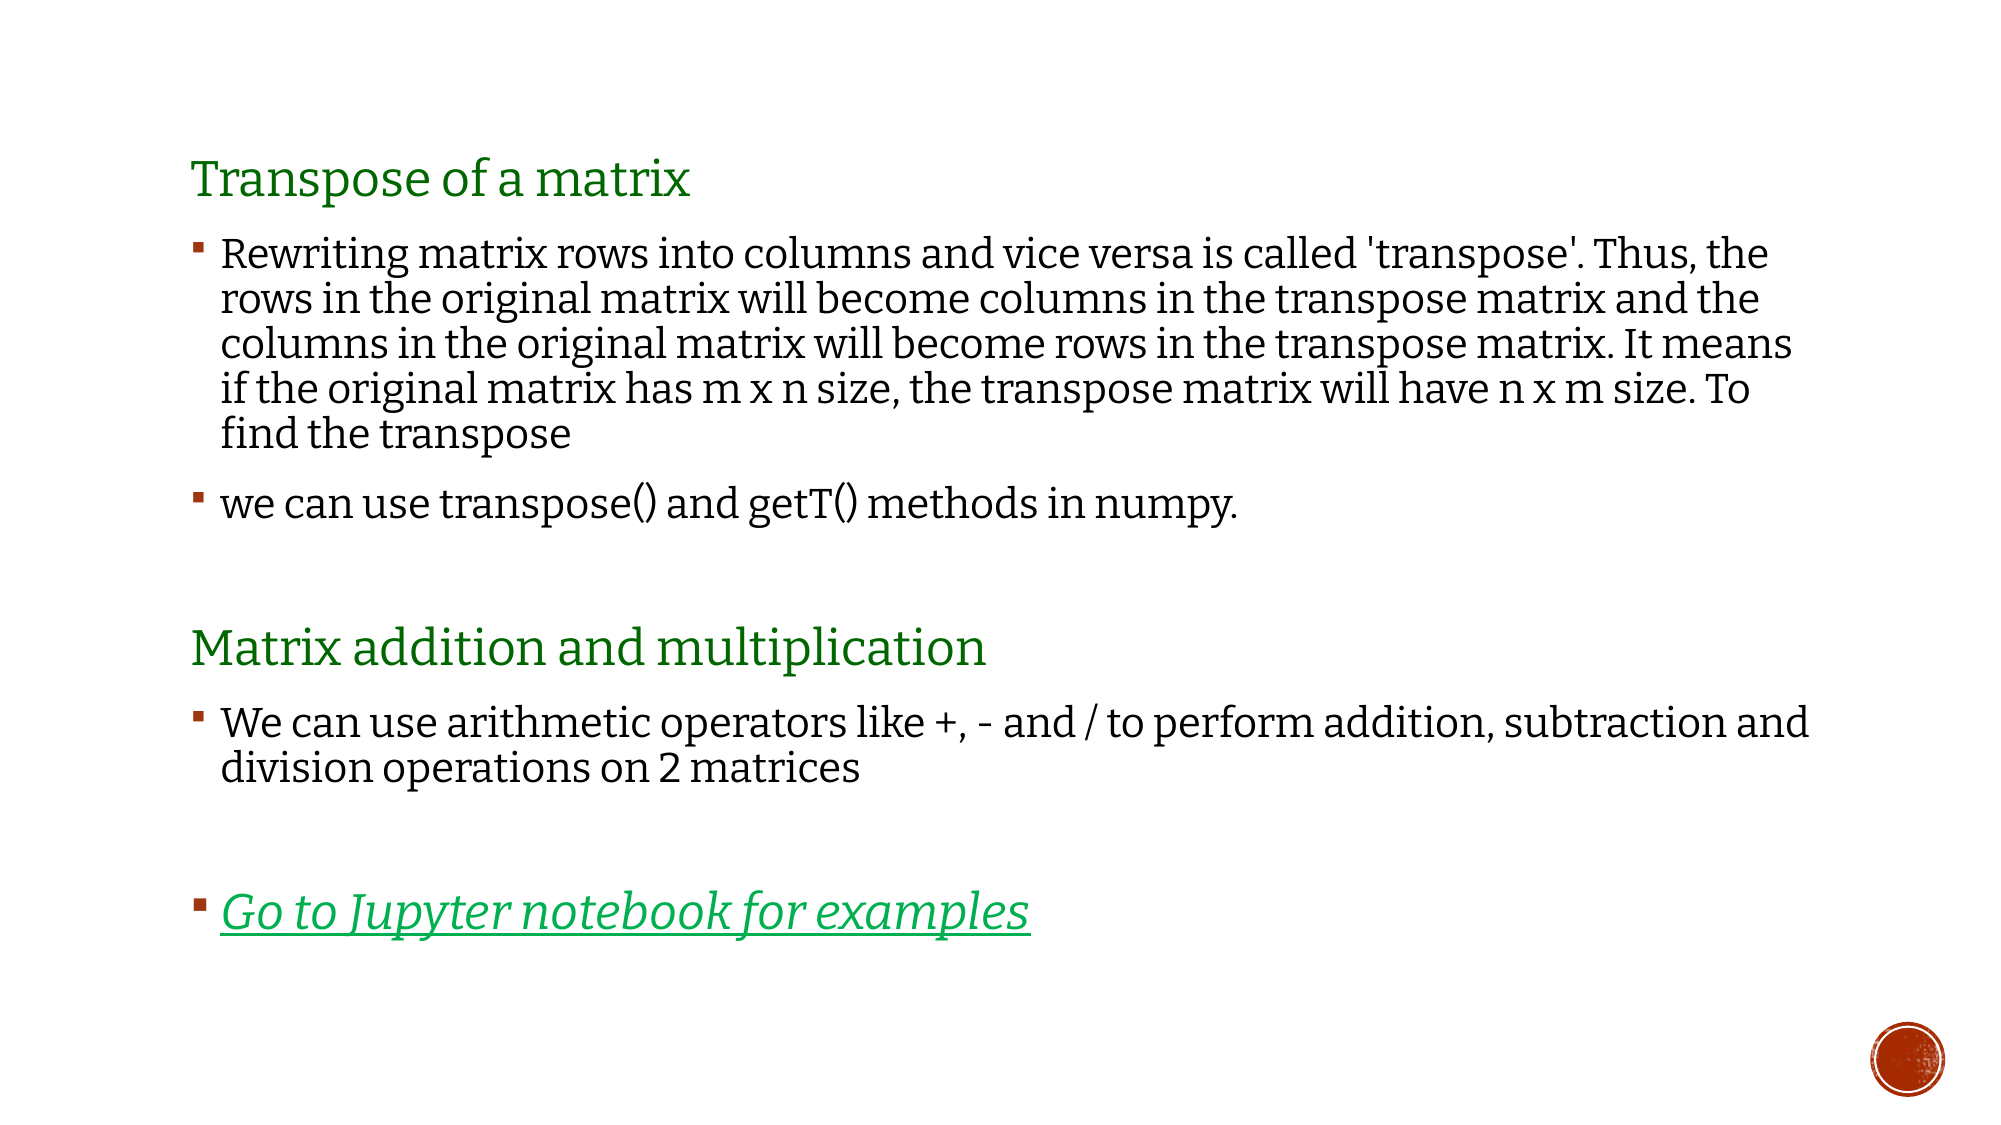

Transpose of a matrix
Rewriting matrix rows into columns and vice versa is called 'transpose'. Thus, the rows in the original matrix will become columns in the transpose matrix and the columns in the original matrix will become rows in the transpose matrix. It means if the original matrix has m x n size, the transpose matrix will have n x m size. To find the transpose
we can use transpose() and getT() methods in numpy.

Matrix addition and multiplication
We can use arithmetic operators like +, - and / to perform addition, subtraction and division operations on 2 matrices

Go to Jupyter notebook for examples